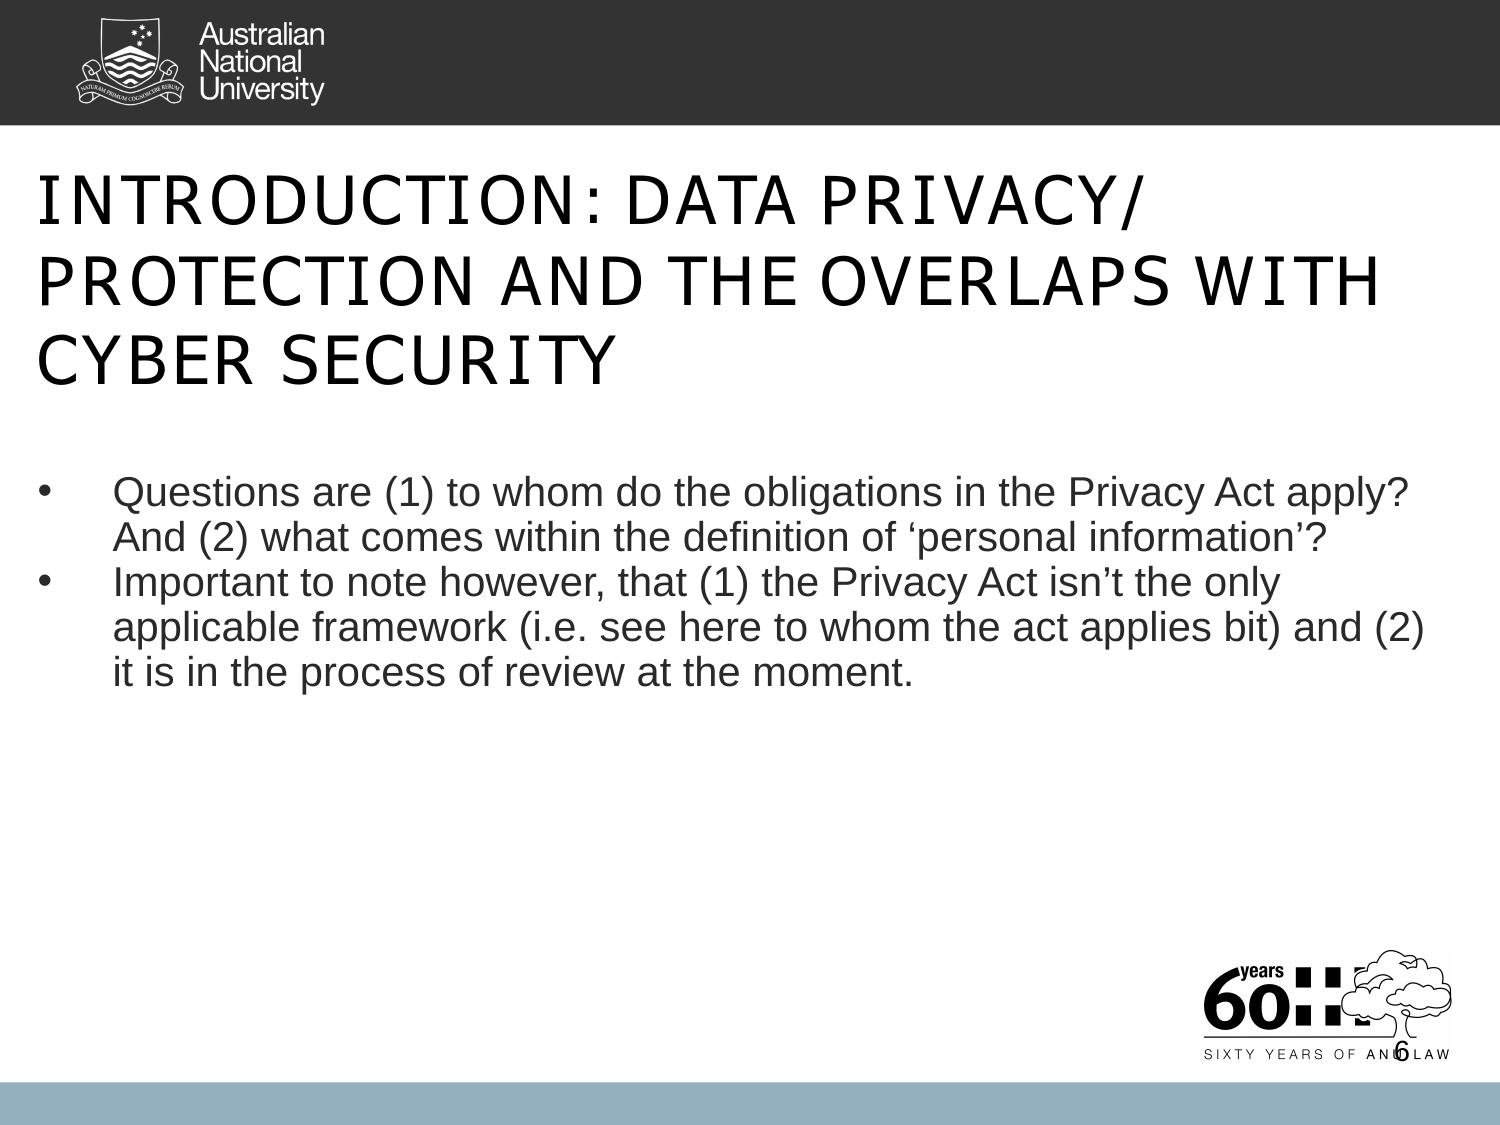

INTRODUCTION: DATA PRIVACY/ PROTECTION AND THE OVERLAPS WITH CYBER SECURITY
Questions are (1) to whom do the obligations in the Privacy Act apply? And (2) what comes within the definition of ‘personal information’?
Important to note however, that (1) the Privacy Act isn’t the only applicable framework (i.e. see here to whom the act applies bit) and (2) it is in the process of review at the moment.

6